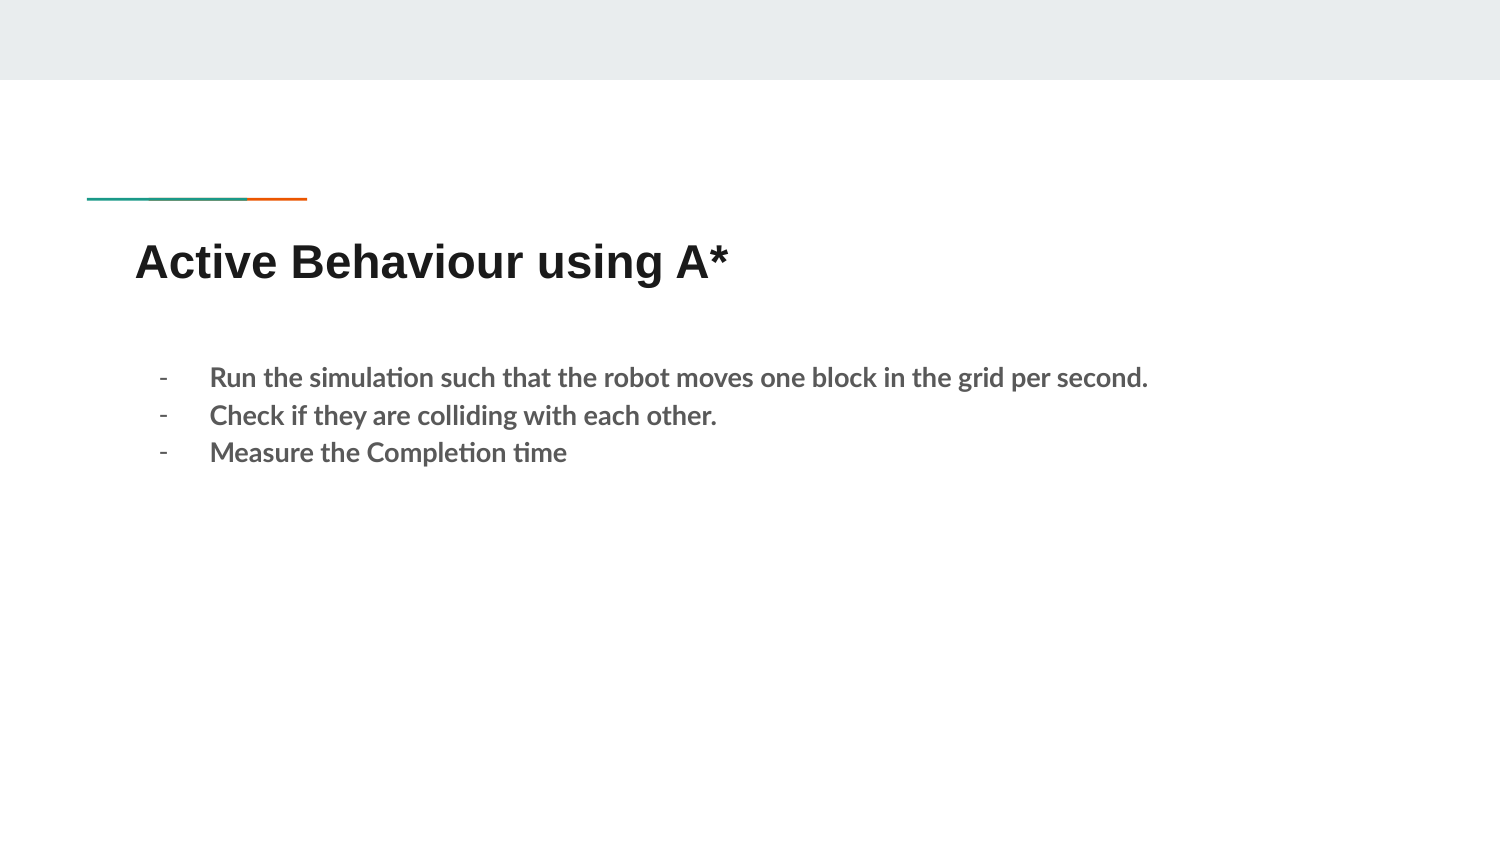

# Active Behaviour using A*
Run the simulation such that the robot moves one block in the grid per second.
Check if they are colliding with each other.
Measure the Completion time